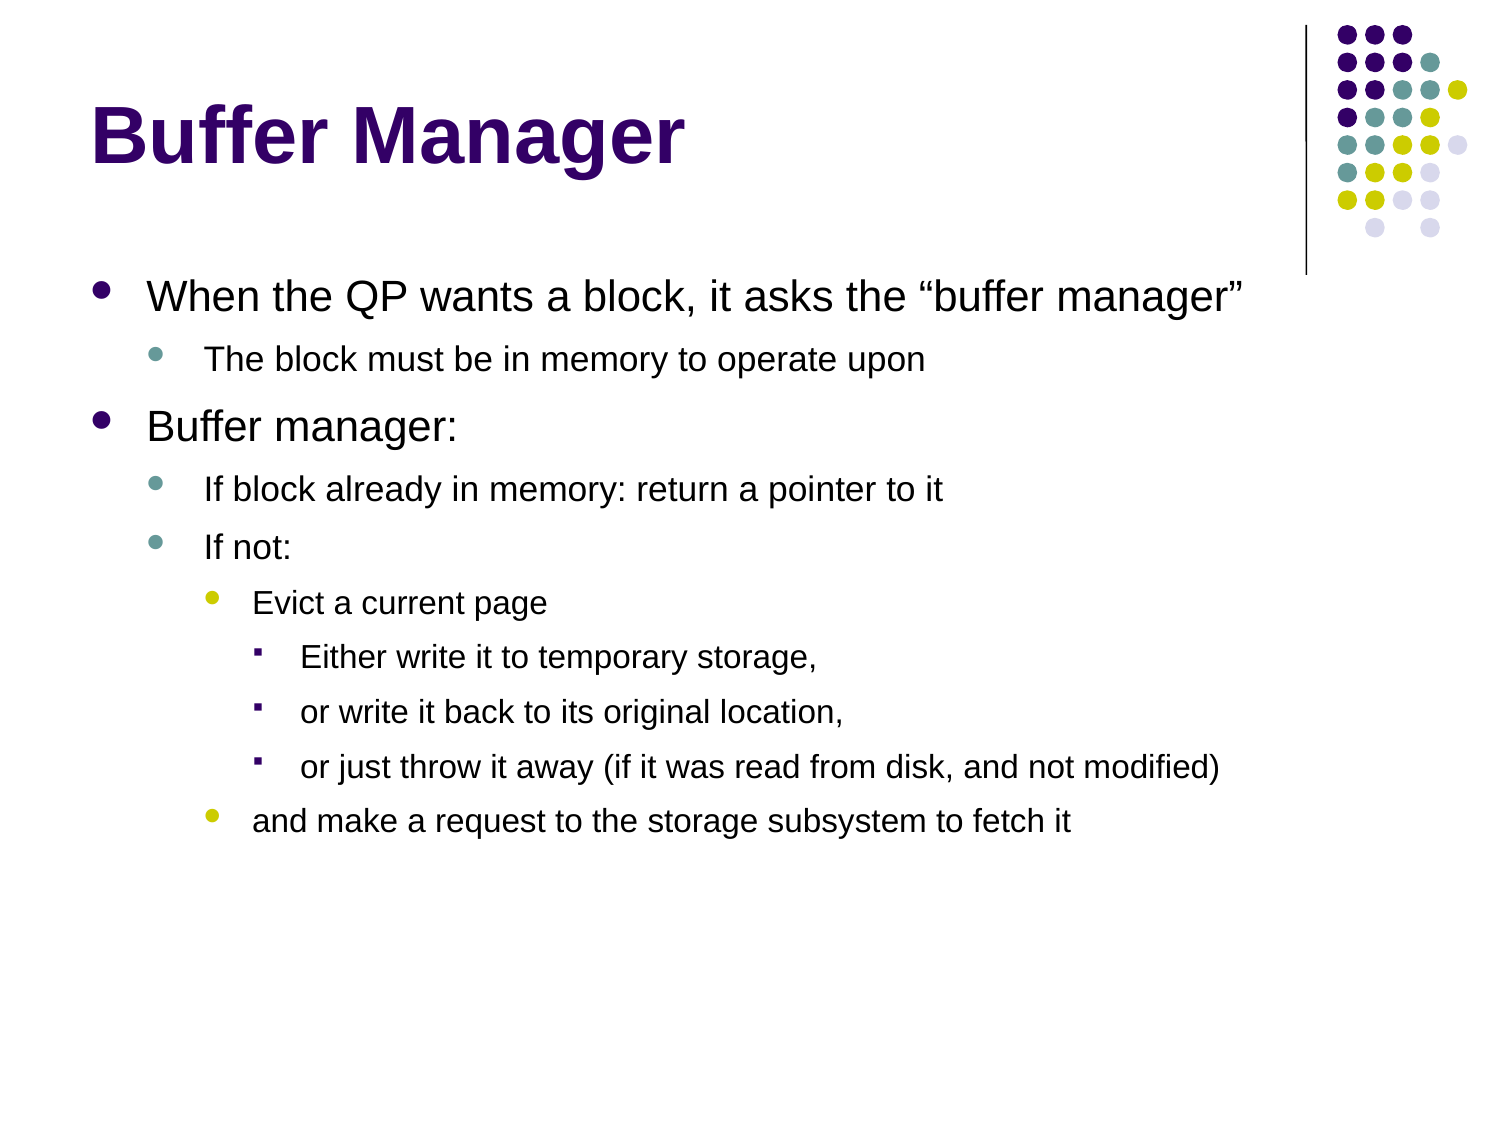

# Buffer Manager
When the QP wants a block, it asks the “buffer manager”
The block must be in memory to operate upon
Buffer manager:
If block already in memory: return a pointer to it
If not:
Evict a current page
Either write it to temporary storage,
or write it back to its original location,
or just throw it away (if it was read from disk, and not modified)
and make a request to the storage subsystem to fetch it